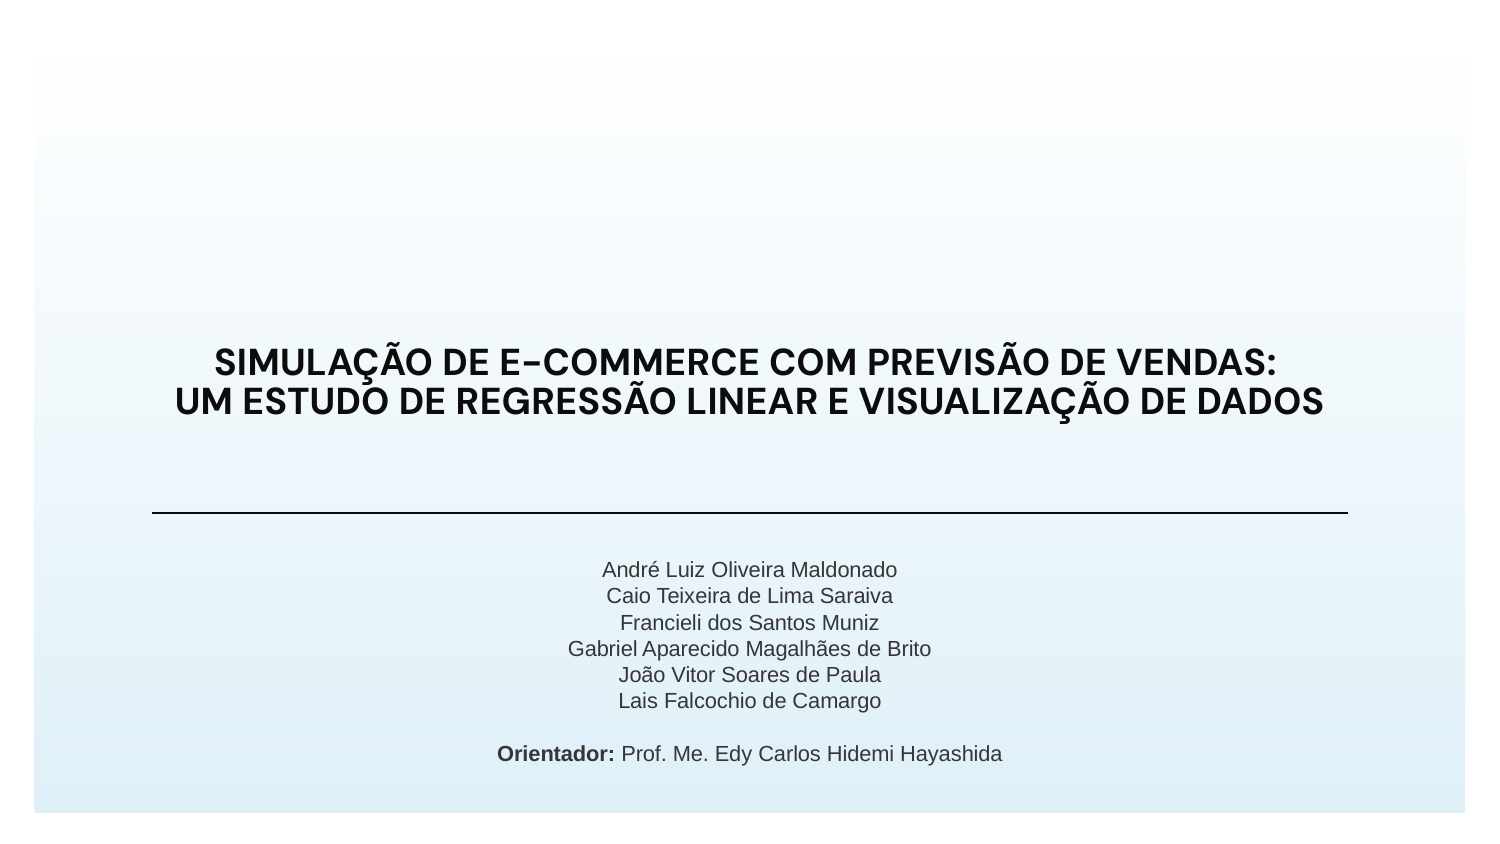

# SIMULAÇÃO DE E-COMMERCE COM PREVISÃO DE VENDAS: UM ESTUDO DE REGRESSÃO LINEAR E VISUALIZAÇÃO DE DADOS
André Luiz Oliveira Maldonado
Caio Teixeira de Lima Saraiva
Francieli dos Santos Muniz
Gabriel Aparecido Magalhães de Brito
João Vitor Soares de Paula
Lais Falcochio de Camargo

Orientador: Prof. Me. Edy Carlos Hidemi Hayashida